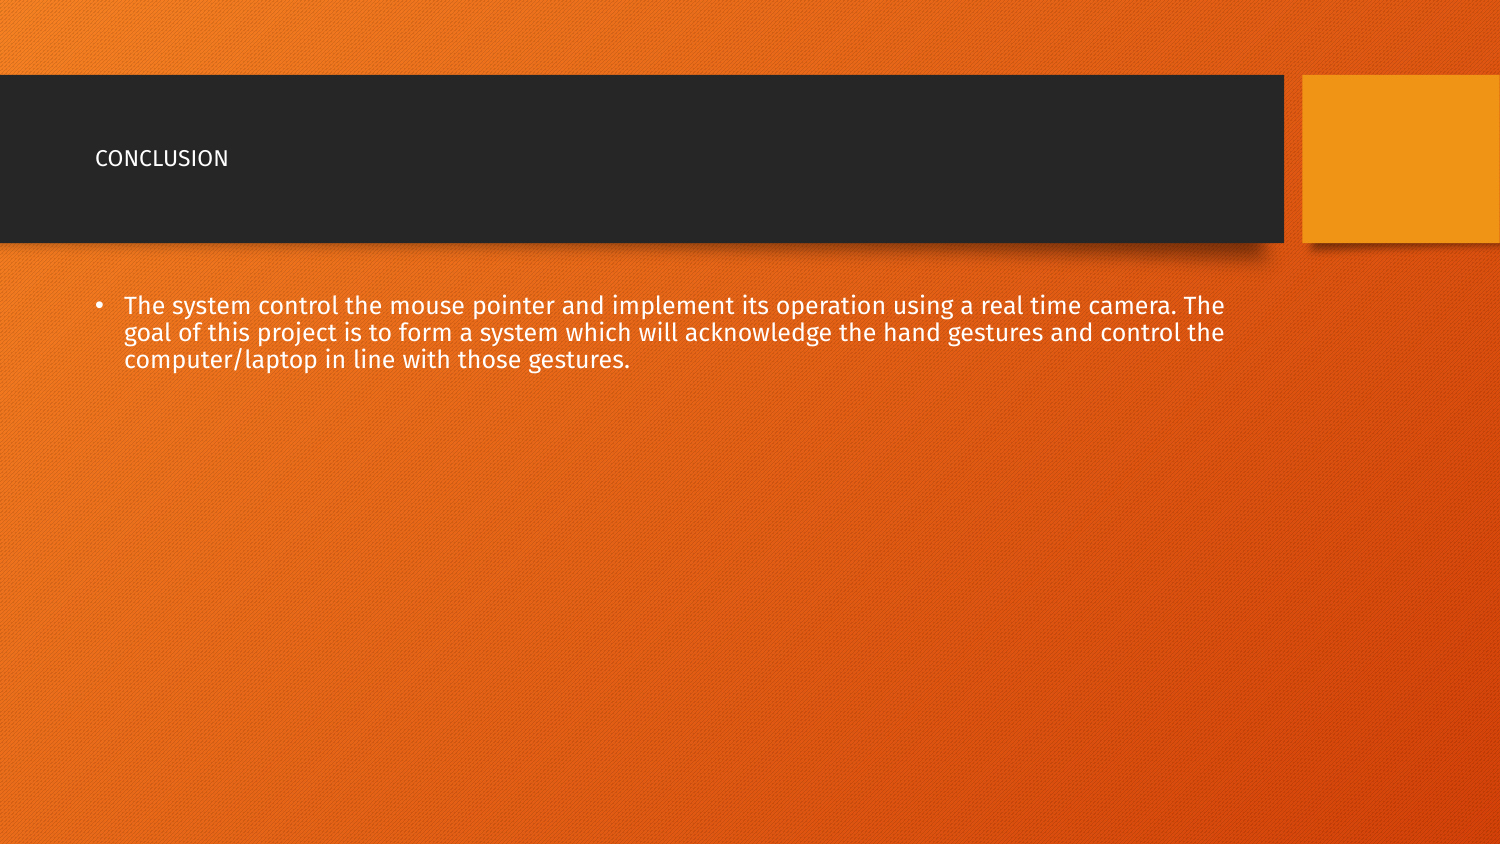

# CONCLUSION
The system control the mouse pointer and implement its operation using a real time camera. The goal of this project is to form a system which will acknowledge the hand gestures and control the computer/laptop in line with those gestures.